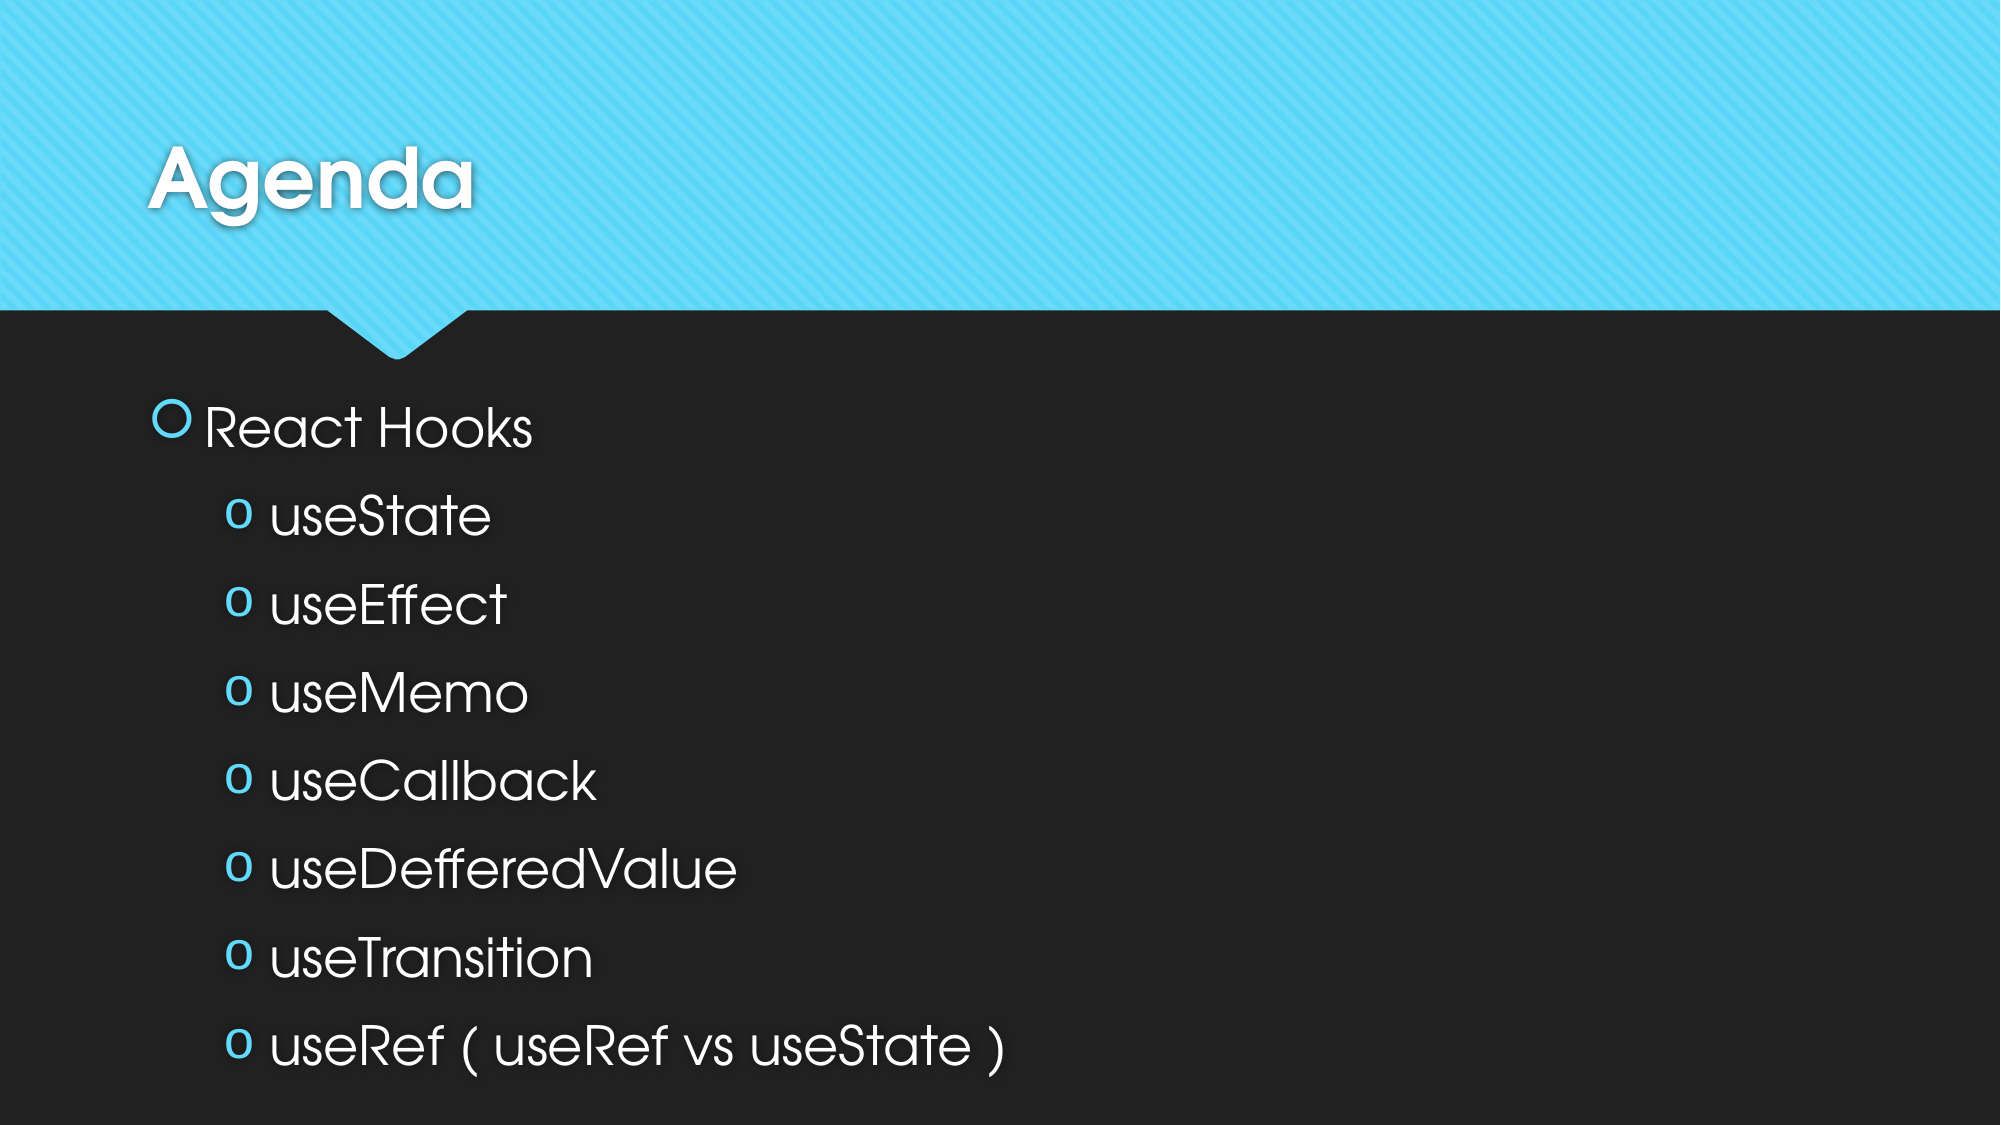

# Agenda

React Hooks
useState
useEffect
useMemo
useCallback
useDefferedValue
useTransition
useRef ( useRef vs useState )